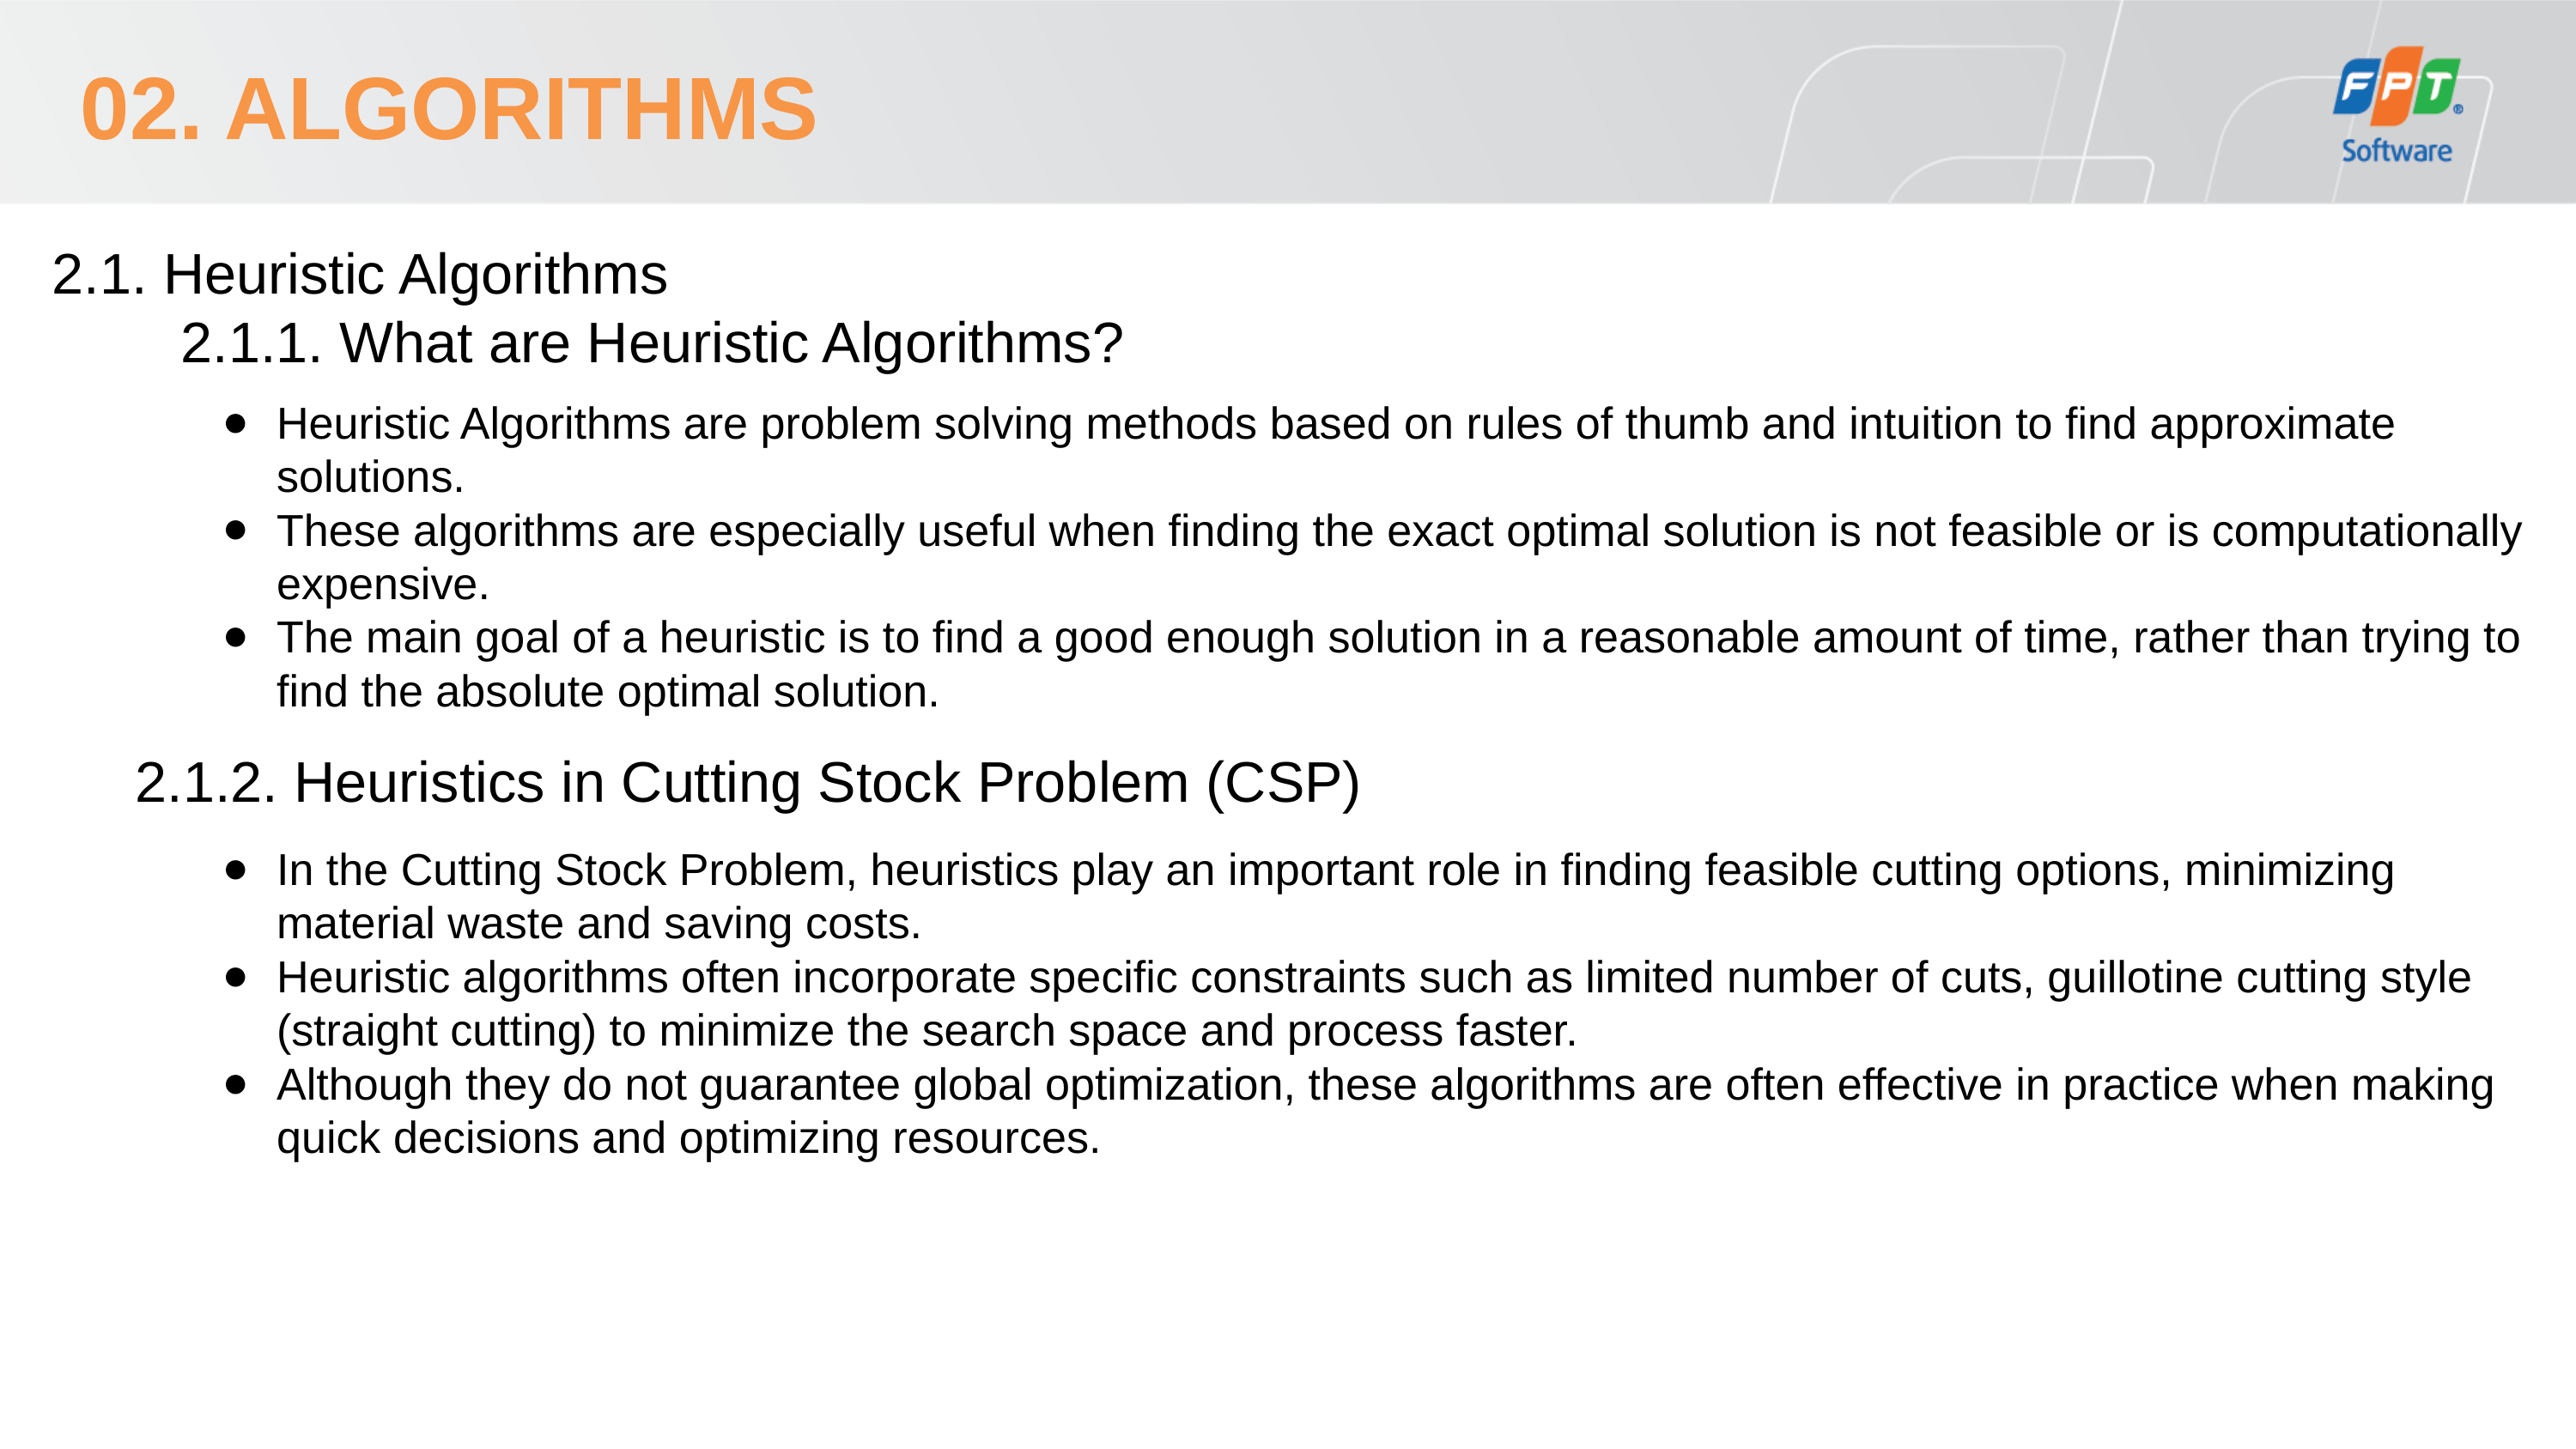

02. ALGORITHMS

2.1. Heuristic Algorithms
	2.1.1. What are Heuristic Algorithms?

Heuristic Algorithms are problem solving methods based on rules of thumb and intuition to find approximate solutions.
These algorithms are especially useful when finding the exact optimal solution is not feasible or is computationally expensive.
The main goal of a heuristic is to find a good enough solution in a reasonable amount of time, rather than trying to find the absolute optimal solution.

2.1.2. Heuristics in Cutting Stock Problem (CSP)
In the Cutting Stock Problem, heuristics play an important role in finding feasible cutting options, minimizing material waste and saving costs.
Heuristic algorithms often incorporate specific constraints such as limited number of cuts, guillotine cutting style (straight cutting) to minimize the search space and process faster.
Although they do not guarantee global optimization, these algorithms are often effective in practice when making quick decisions and optimizing resources.